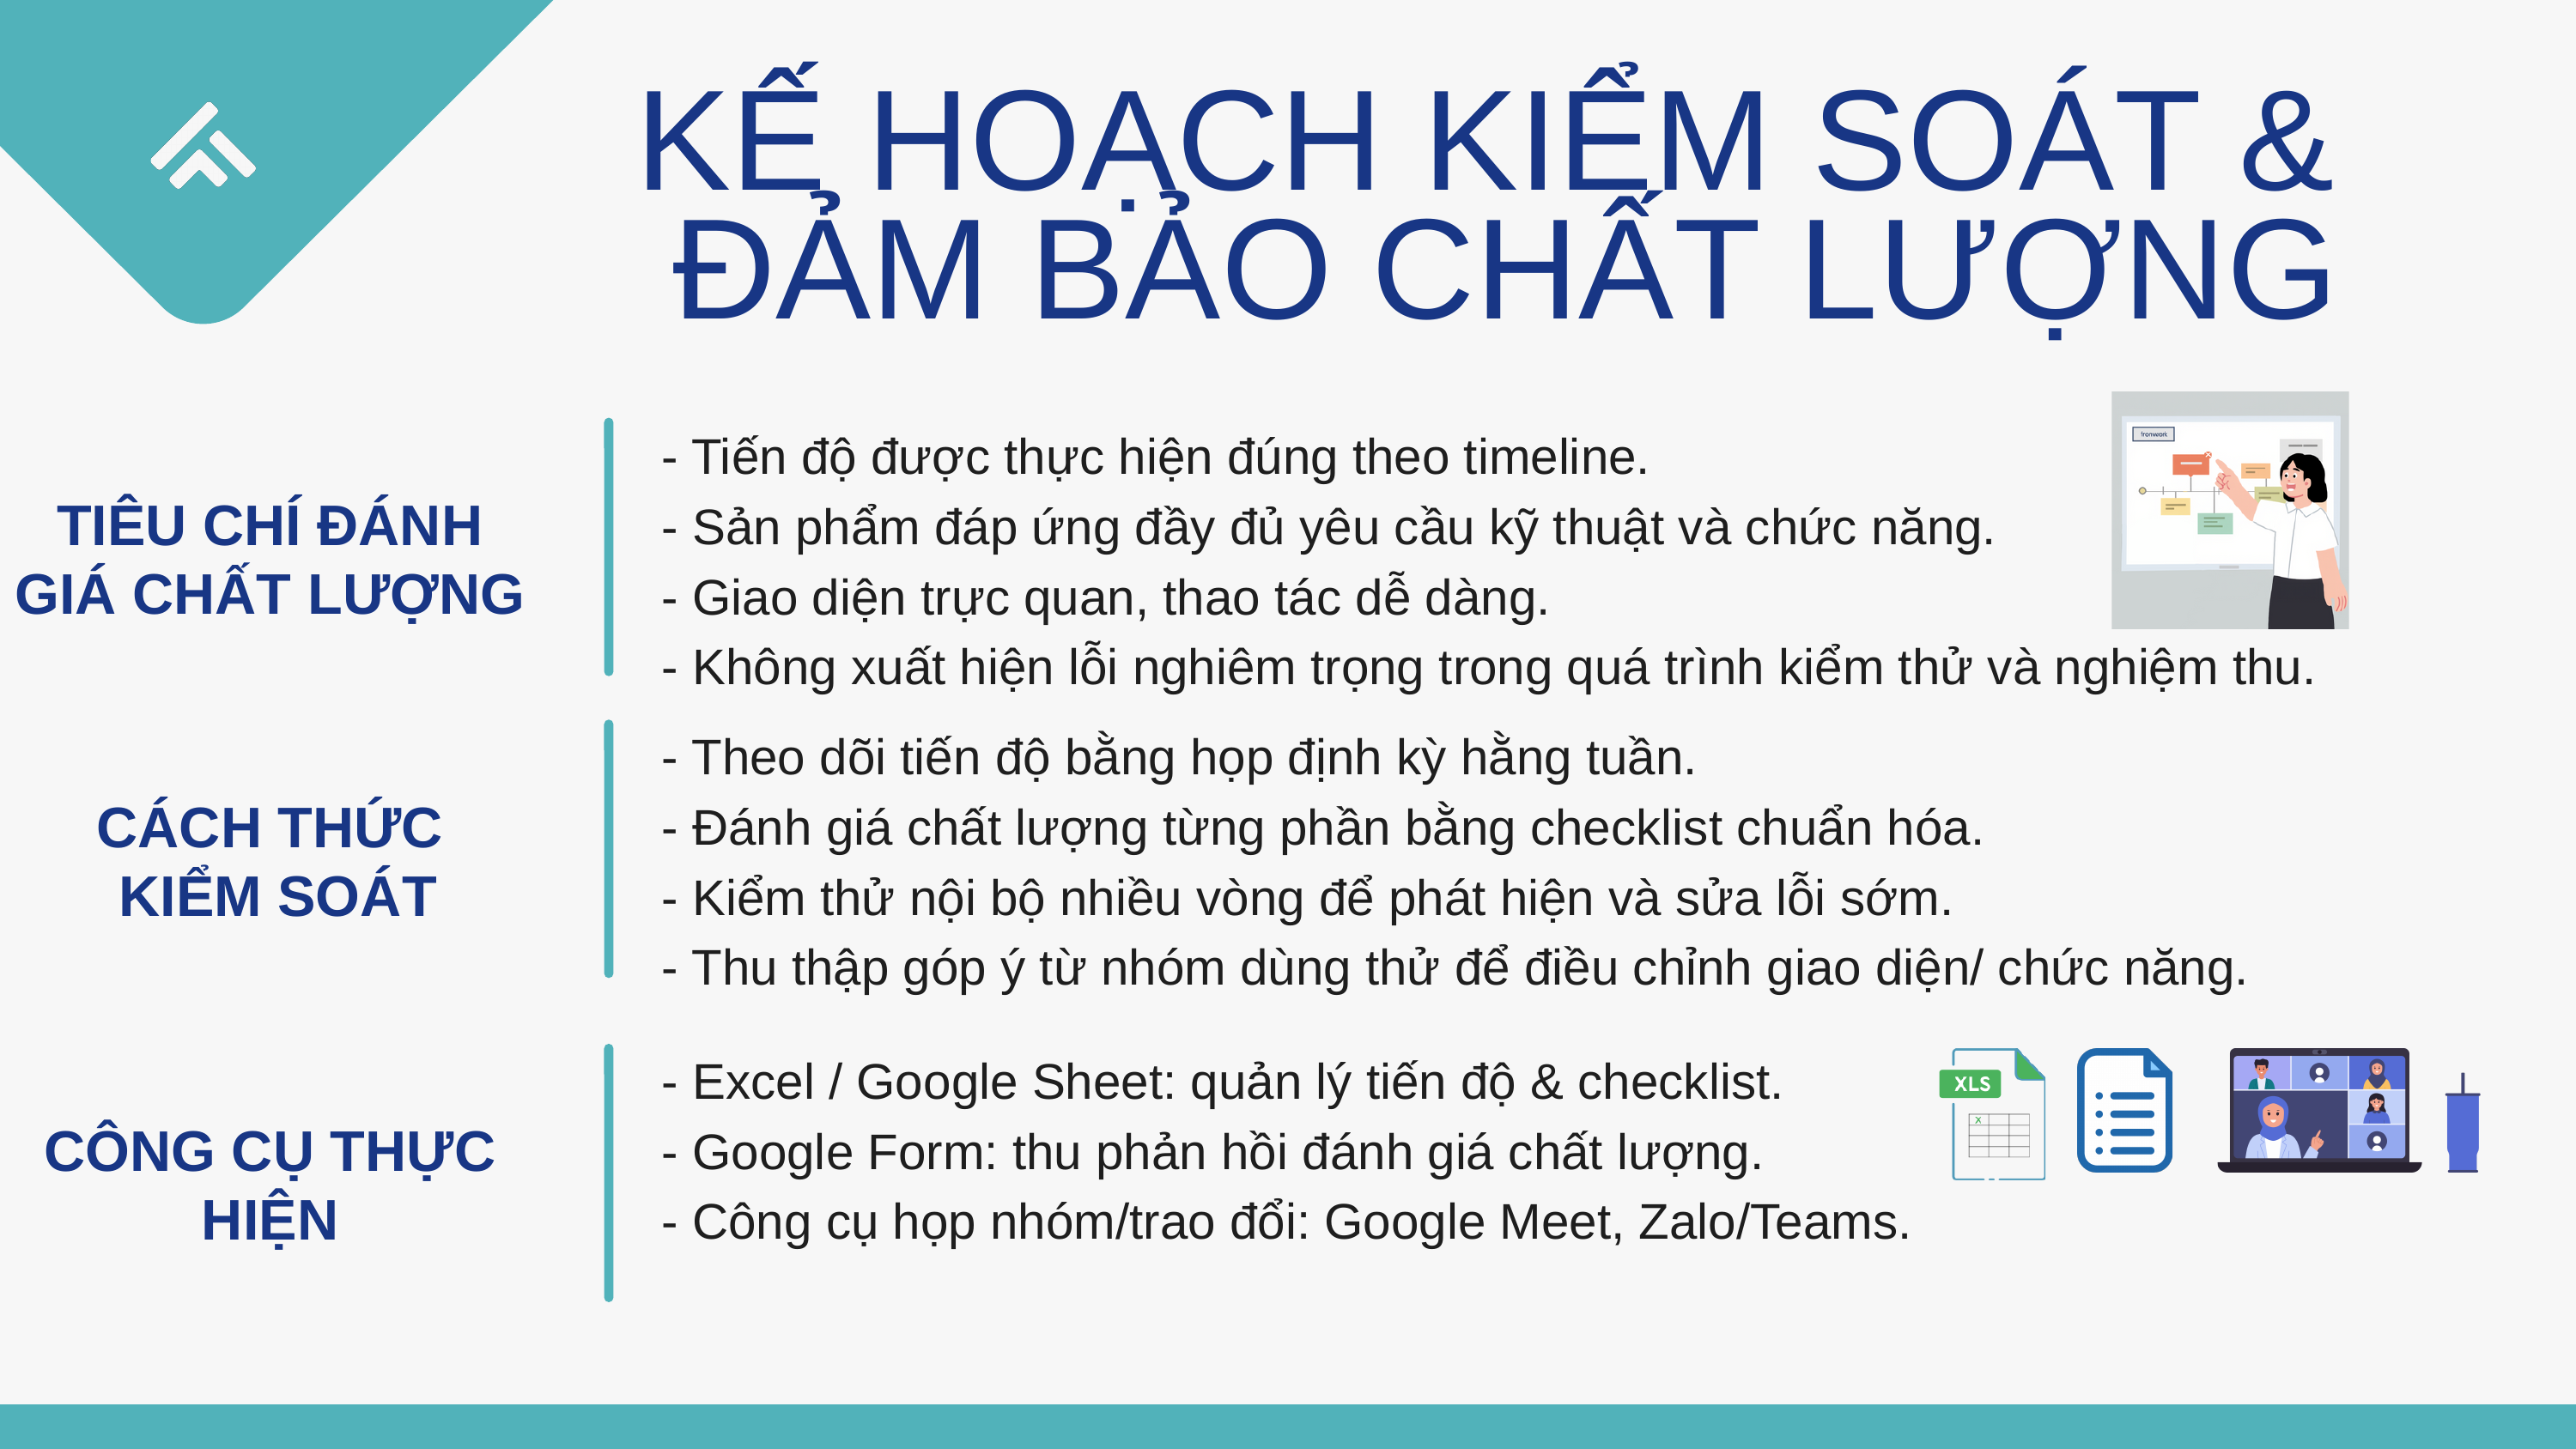

KẾ HOẠCH KIỂM SOÁT &
ĐẢM BẢO CHẤT LƯỢNG

- Tiến độ được thực hiện đúng theo timeline.
- Sản phẩm đáp ứng đầy đủ yêu cầu kỹ thuật và chức năng.
- Giao diện trực quan, thao tác dễ dàng.
- Không xuất hiện lỗi nghiêm trọng trong quá trình kiểm thử và nghiệm thu.

TIÊU CHÍ ĐÁNH GIÁ CHẤT LƯỢNG
- Theo dõi tiến độ bằng họp định kỳ hằng tuần.
- Đánh giá chất lượng từng phần bằng checklist chuẩn hóa.
- Kiểm thử nội bộ nhiều vòng để phát hiện và sửa lỗi sớm.
- Thu thập góp ý từ nhóm dùng thử để điều chỉnh giao diện/ chức năng.

CÁCH THỨC
 KIỂM SOÁT
- Excel / Google Sheet: quản lý tiến độ & checklist.
- Google Form: thu phản hồi đánh giá chất lượng.
- Công cụ họp nhóm/trao đổi: Google Meet, Zalo/Teams.

CÔNG CỤ THỰC HIỆN